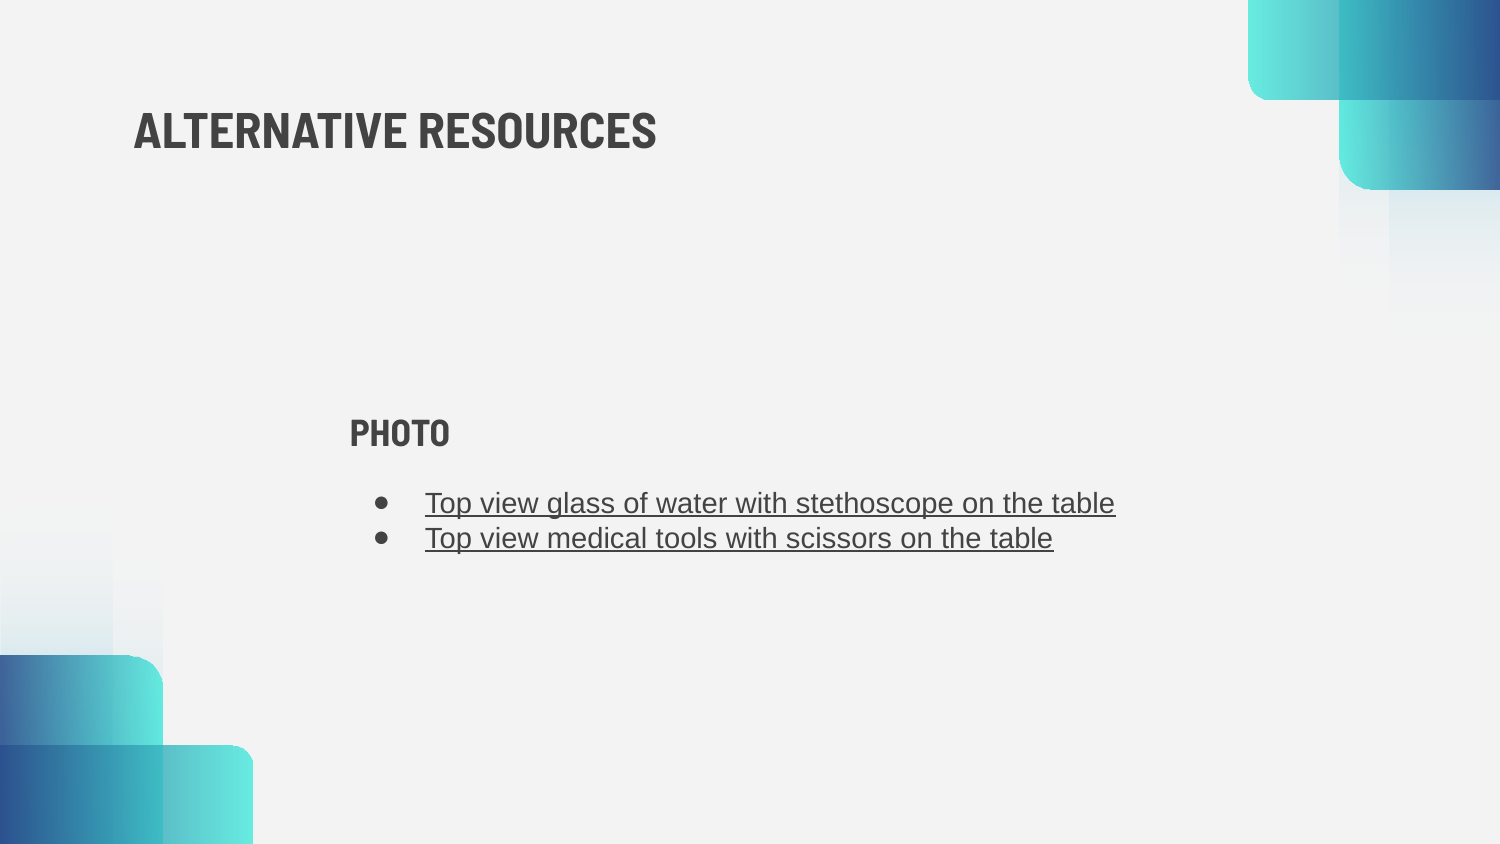

# ALTERNATIVE RESOURCES
PHOTO

Top view glass of water with stethoscope on the table
Top view medical tools with scissors on the table